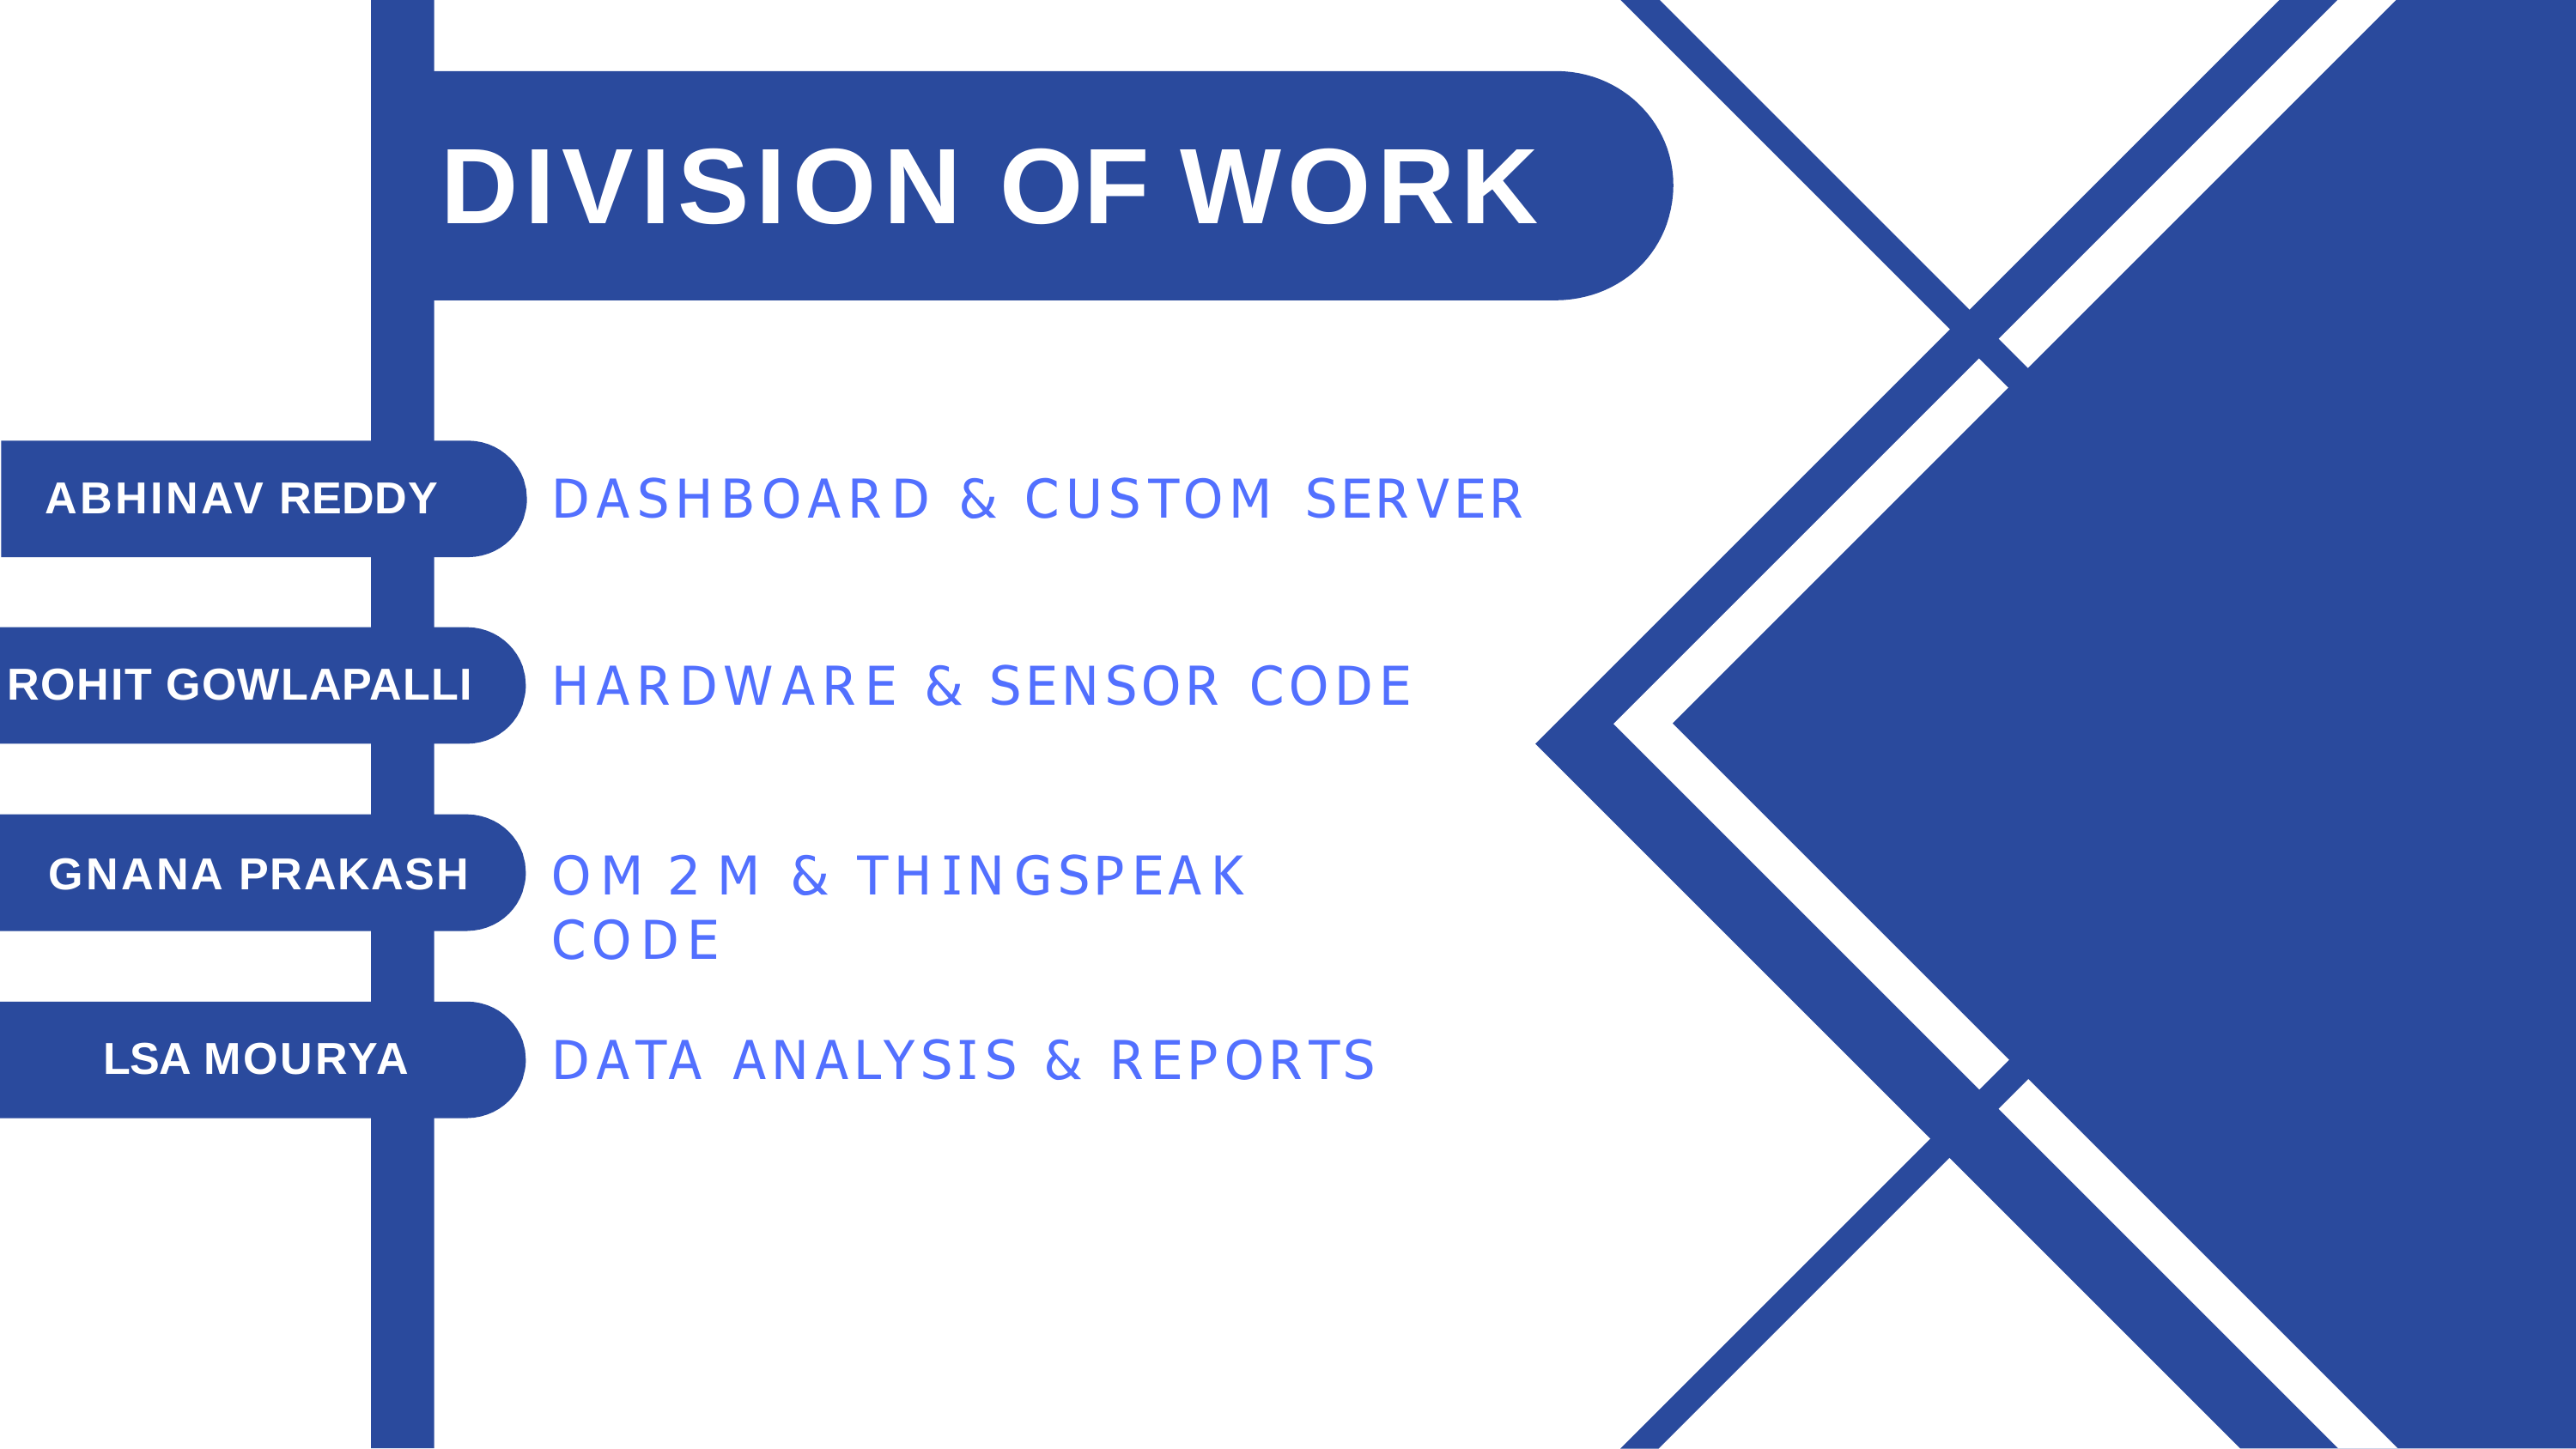

# DIVISION OF WORK

DASHBOARD & CUSTOM SERVER
ABHINAV REDDY
HARDWARE & SENSOR CODE
ROHIT GOWLAPALLI
OM 2 M & THINGSPEAK CODE
GNANA PRAKASH
DATA ANALYSIS & REPORTS
LSA MOURYA